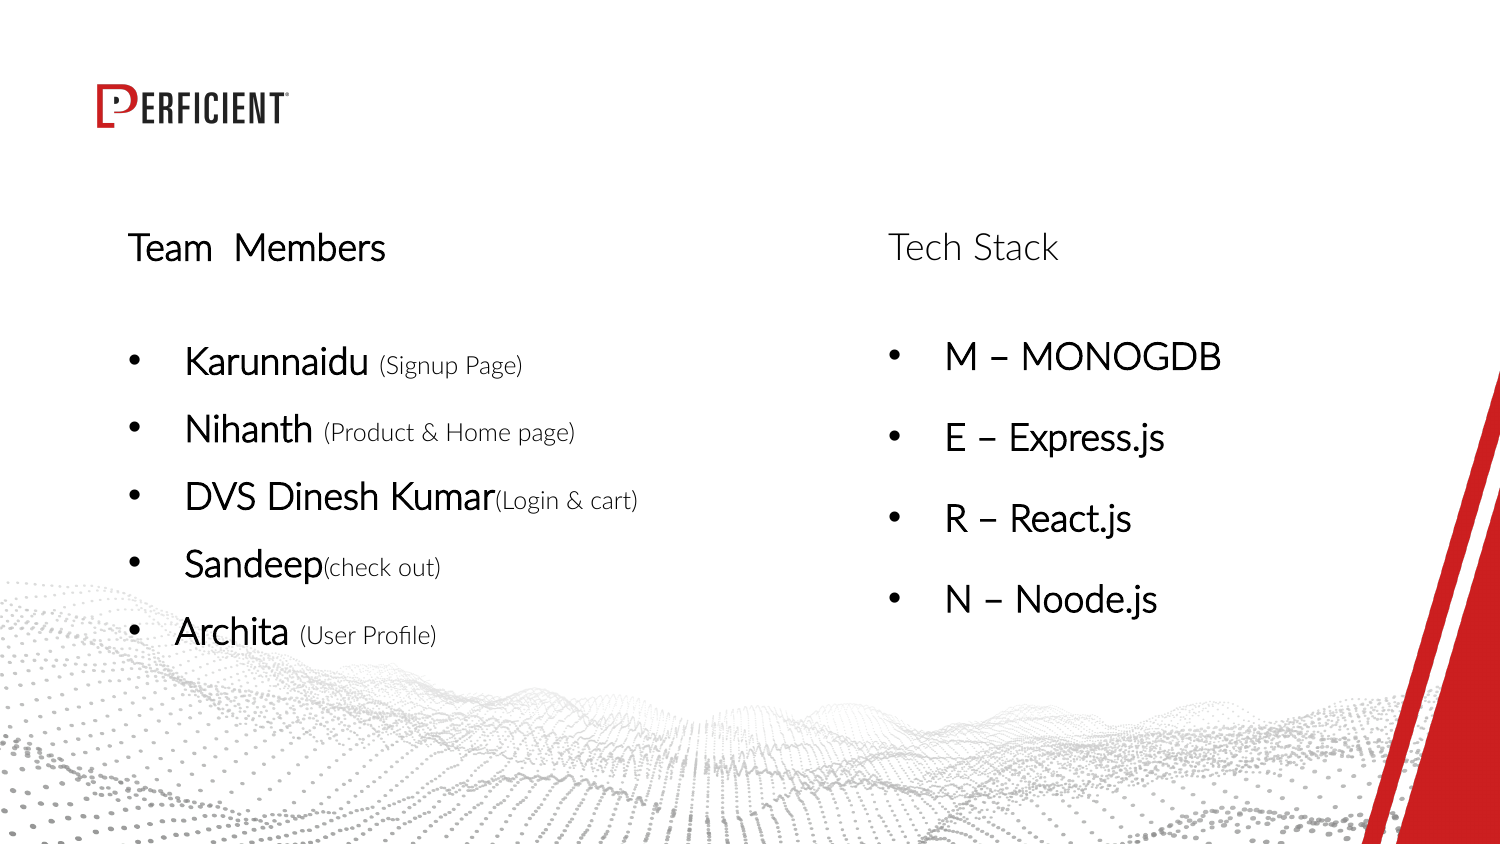

# Team  Members
Tech Stack
Karunnaidu (Signup Page)
Nihanth (Product & Home page)
DVS Dinesh Kumar(Login & cart)
Sandeep(check out)
Archita (User Profile)
M – MONOGDB

E – Express.js

R – React.js

N – Noode.js